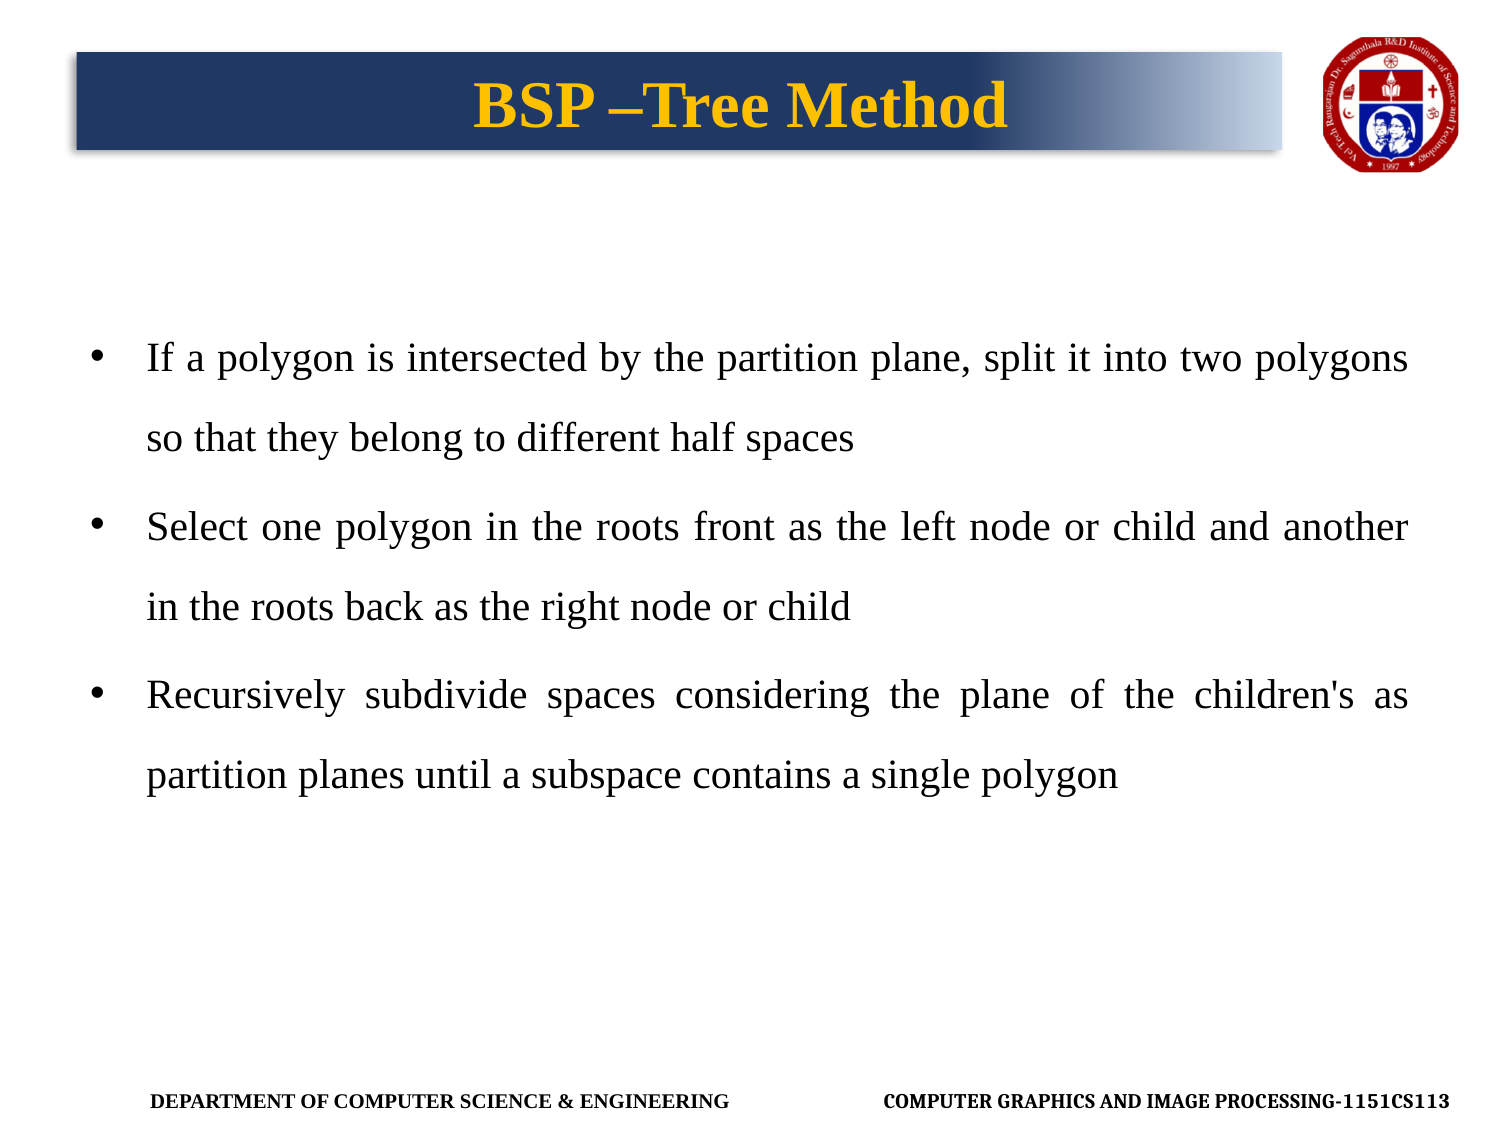

# BSP –Tree Method
If a polygon is intersected by the partition plane, split it into two polygons so that they belong to different half spaces
Select one polygon in the roots front as the left node or child and another in the roots back as the right node or child
Recursively subdivide spaces considering the plane of the children's as partition planes until a subspace contains a single polygon